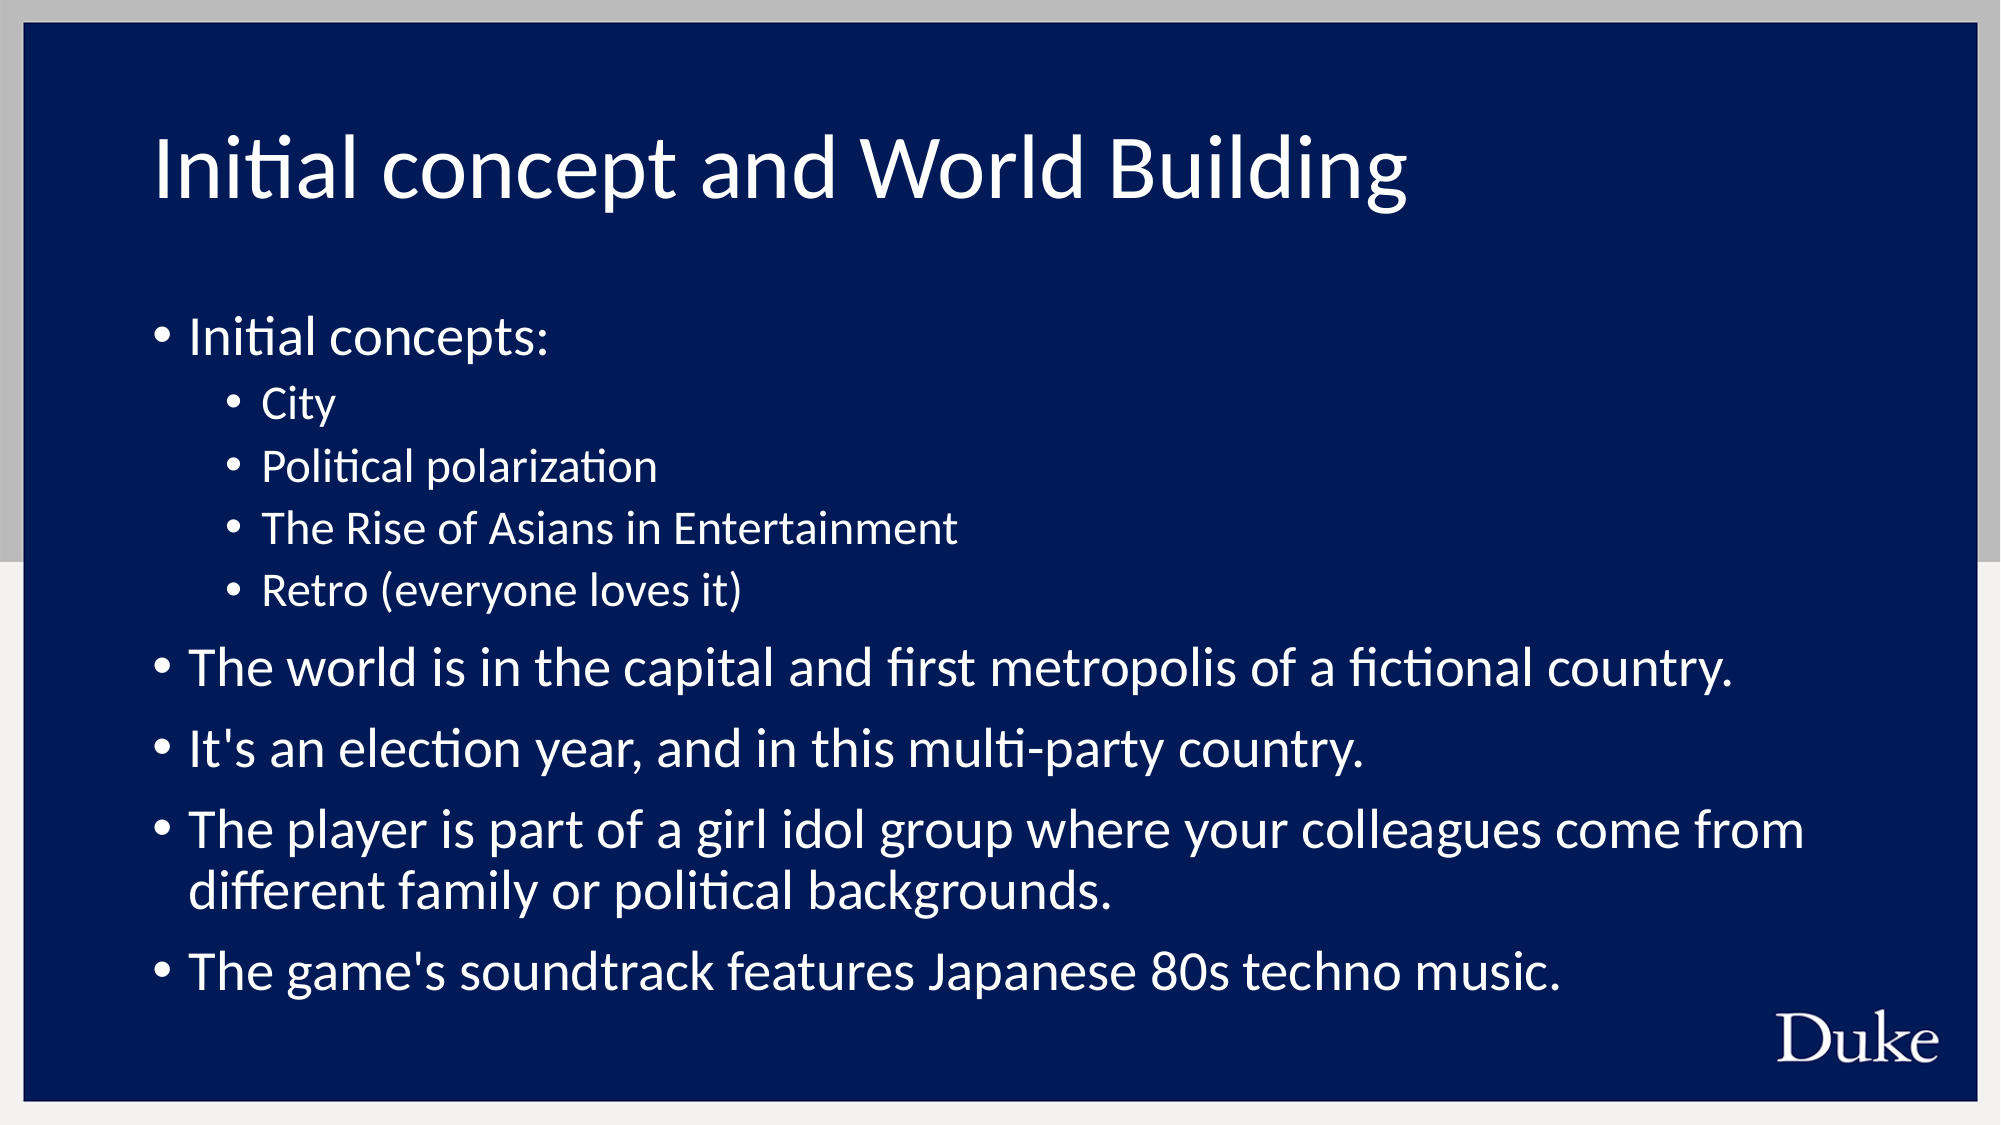

# Initial concept and World Building
Initial concepts:
City
Political polarization
The Rise of Asians in Entertainment
Retro (everyone loves it)
The world is in the capital and first metropolis of a fictional country.
It's an election year, and in this multi-party country.
The player is part of a girl idol group where your colleagues come from different family or political backgrounds.
The game's soundtrack features Japanese 80s techno music.